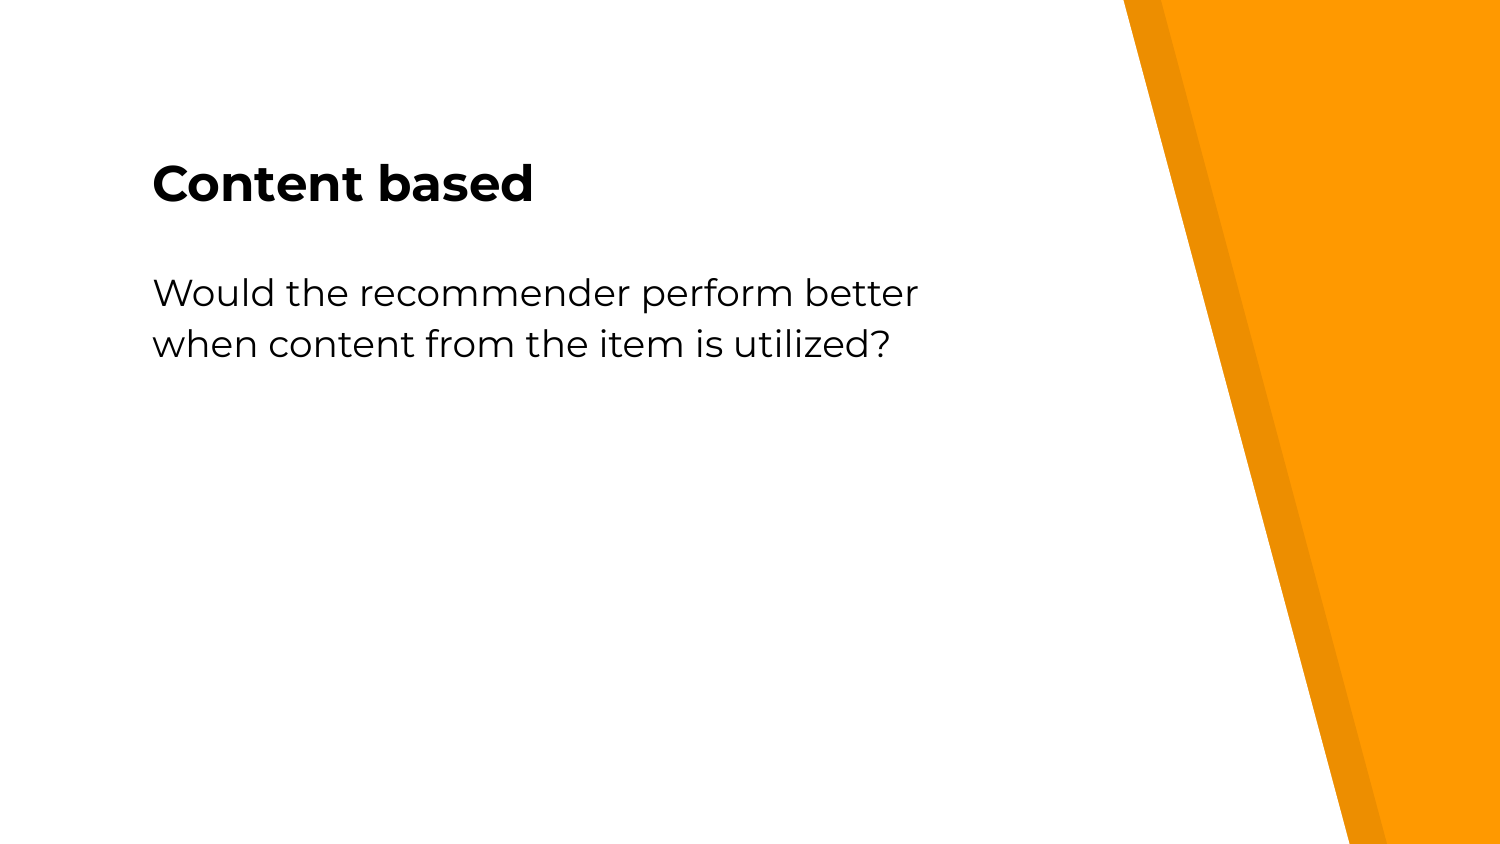

# Content based
Would the recommender perform better when content from the item is utilized?